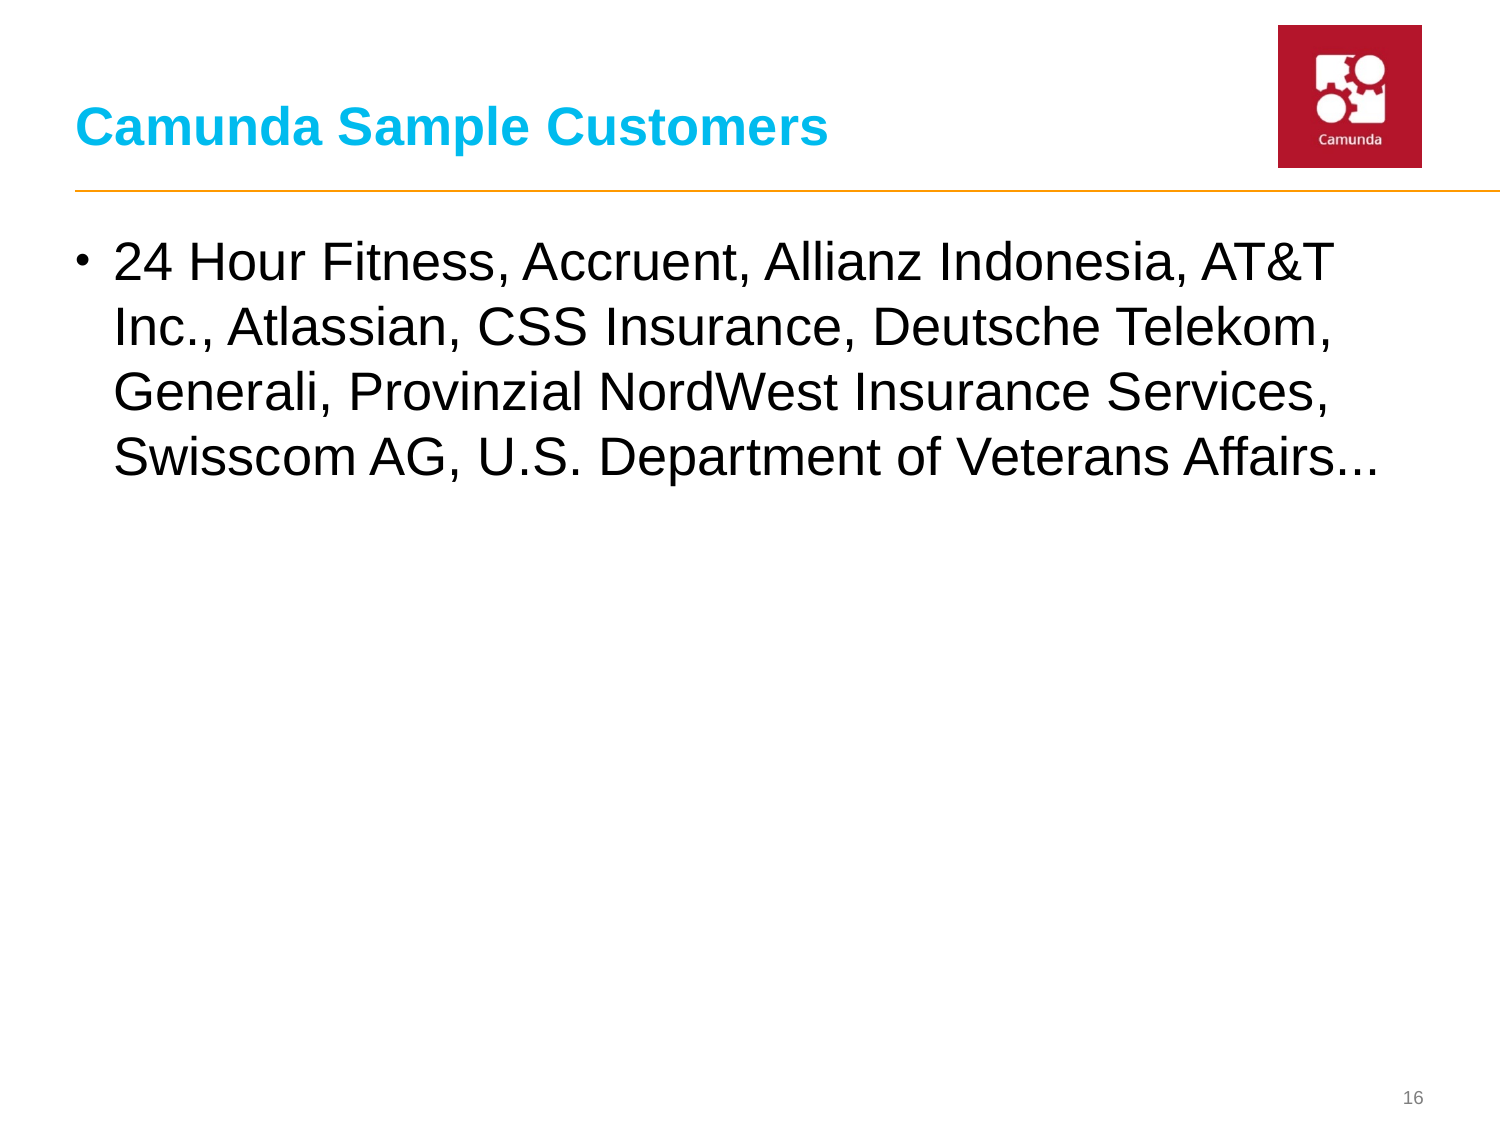

# Camunda Sample Customers
24 Hour Fitness, Accruent, Allianz Indonesia, AT&T Inc., Atlassian, CSS Insurance, Deutsche Telekom, Generali, Provinzial NordWest Insurance Services, Swisscom AG, U.S. Department of Veterans Affairs...